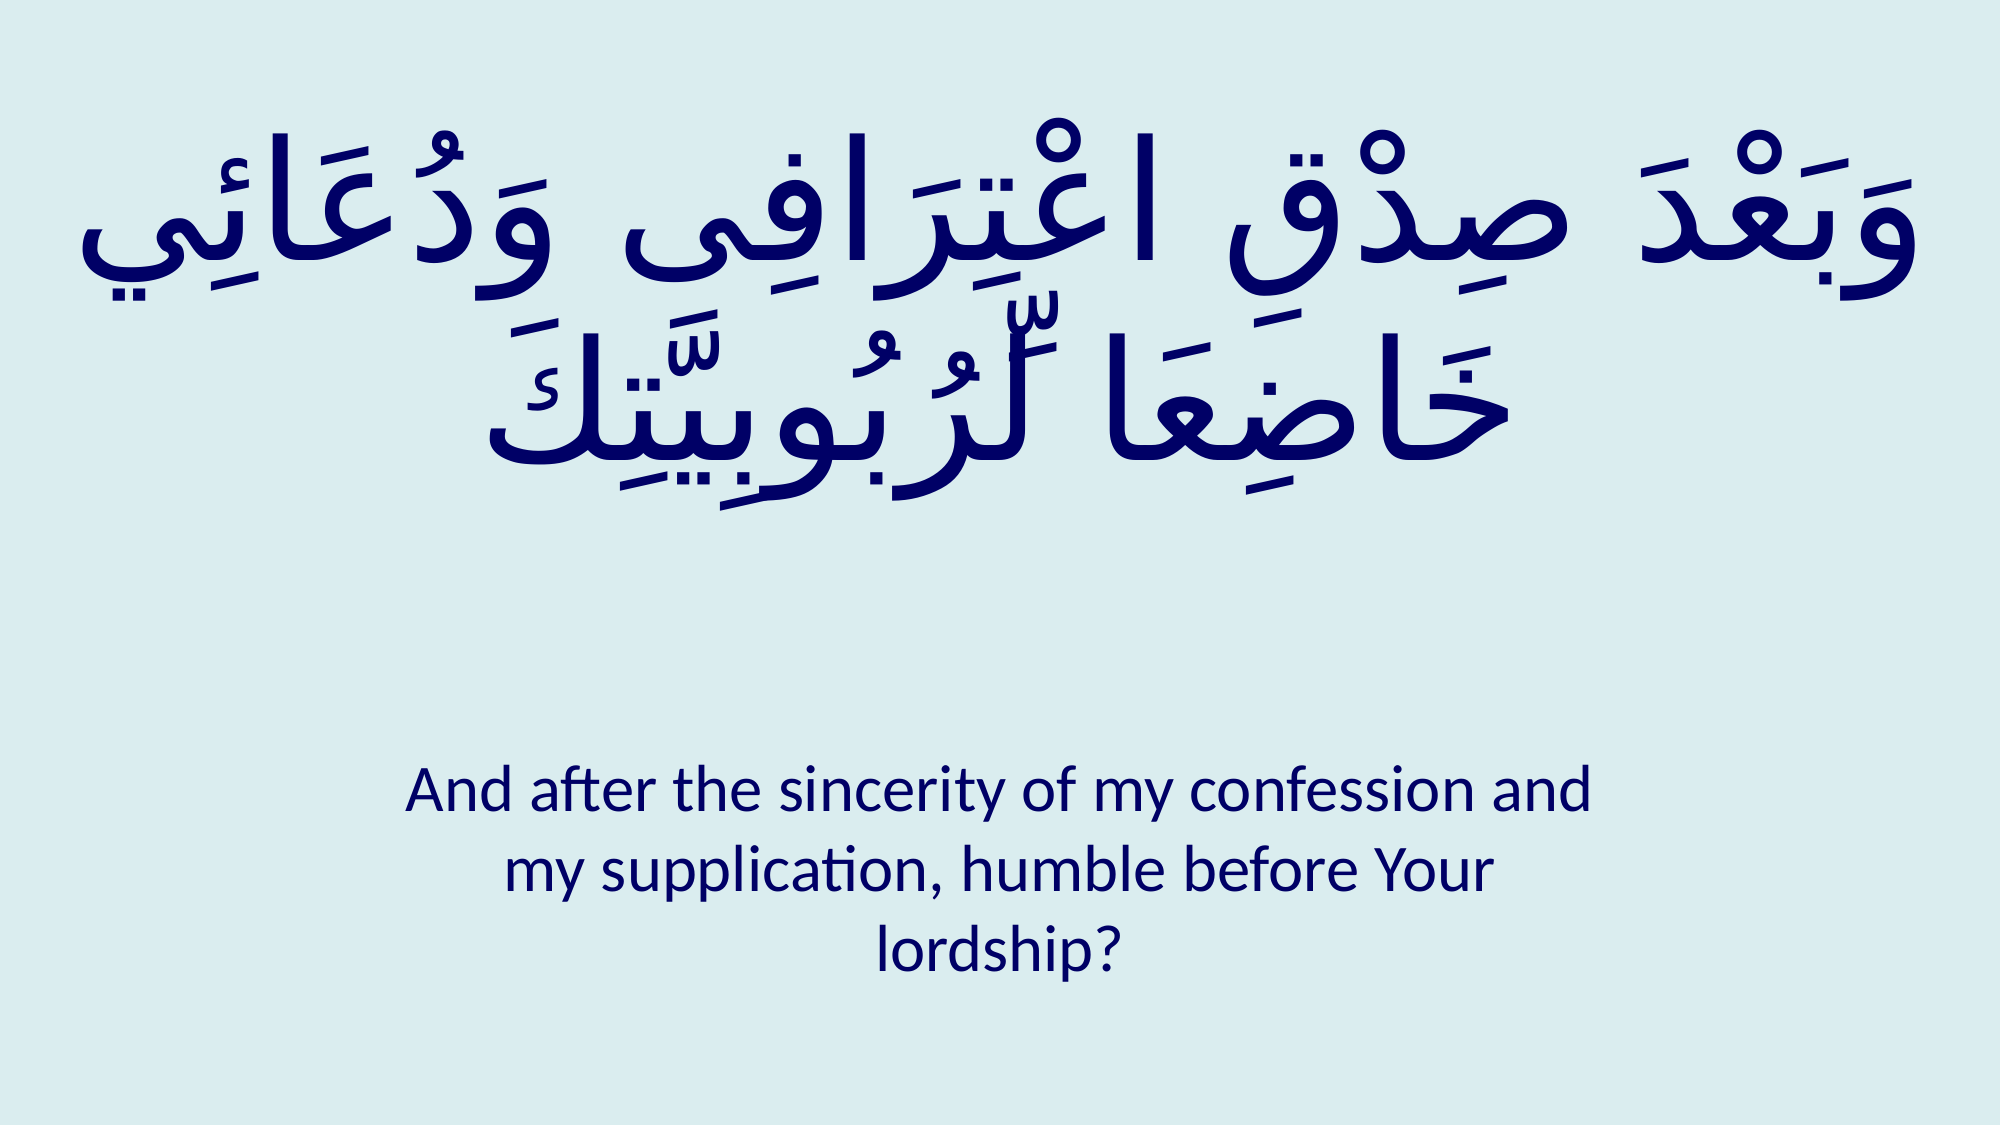

# وَبَعْدَ صِدْقِ اعْتِرَافِی وَدُعَائِي خَاضِعَا لِّرُبُوبِیَّتِكَ
And after the sincerity of my confession and my supplication, humble before Your lordship?